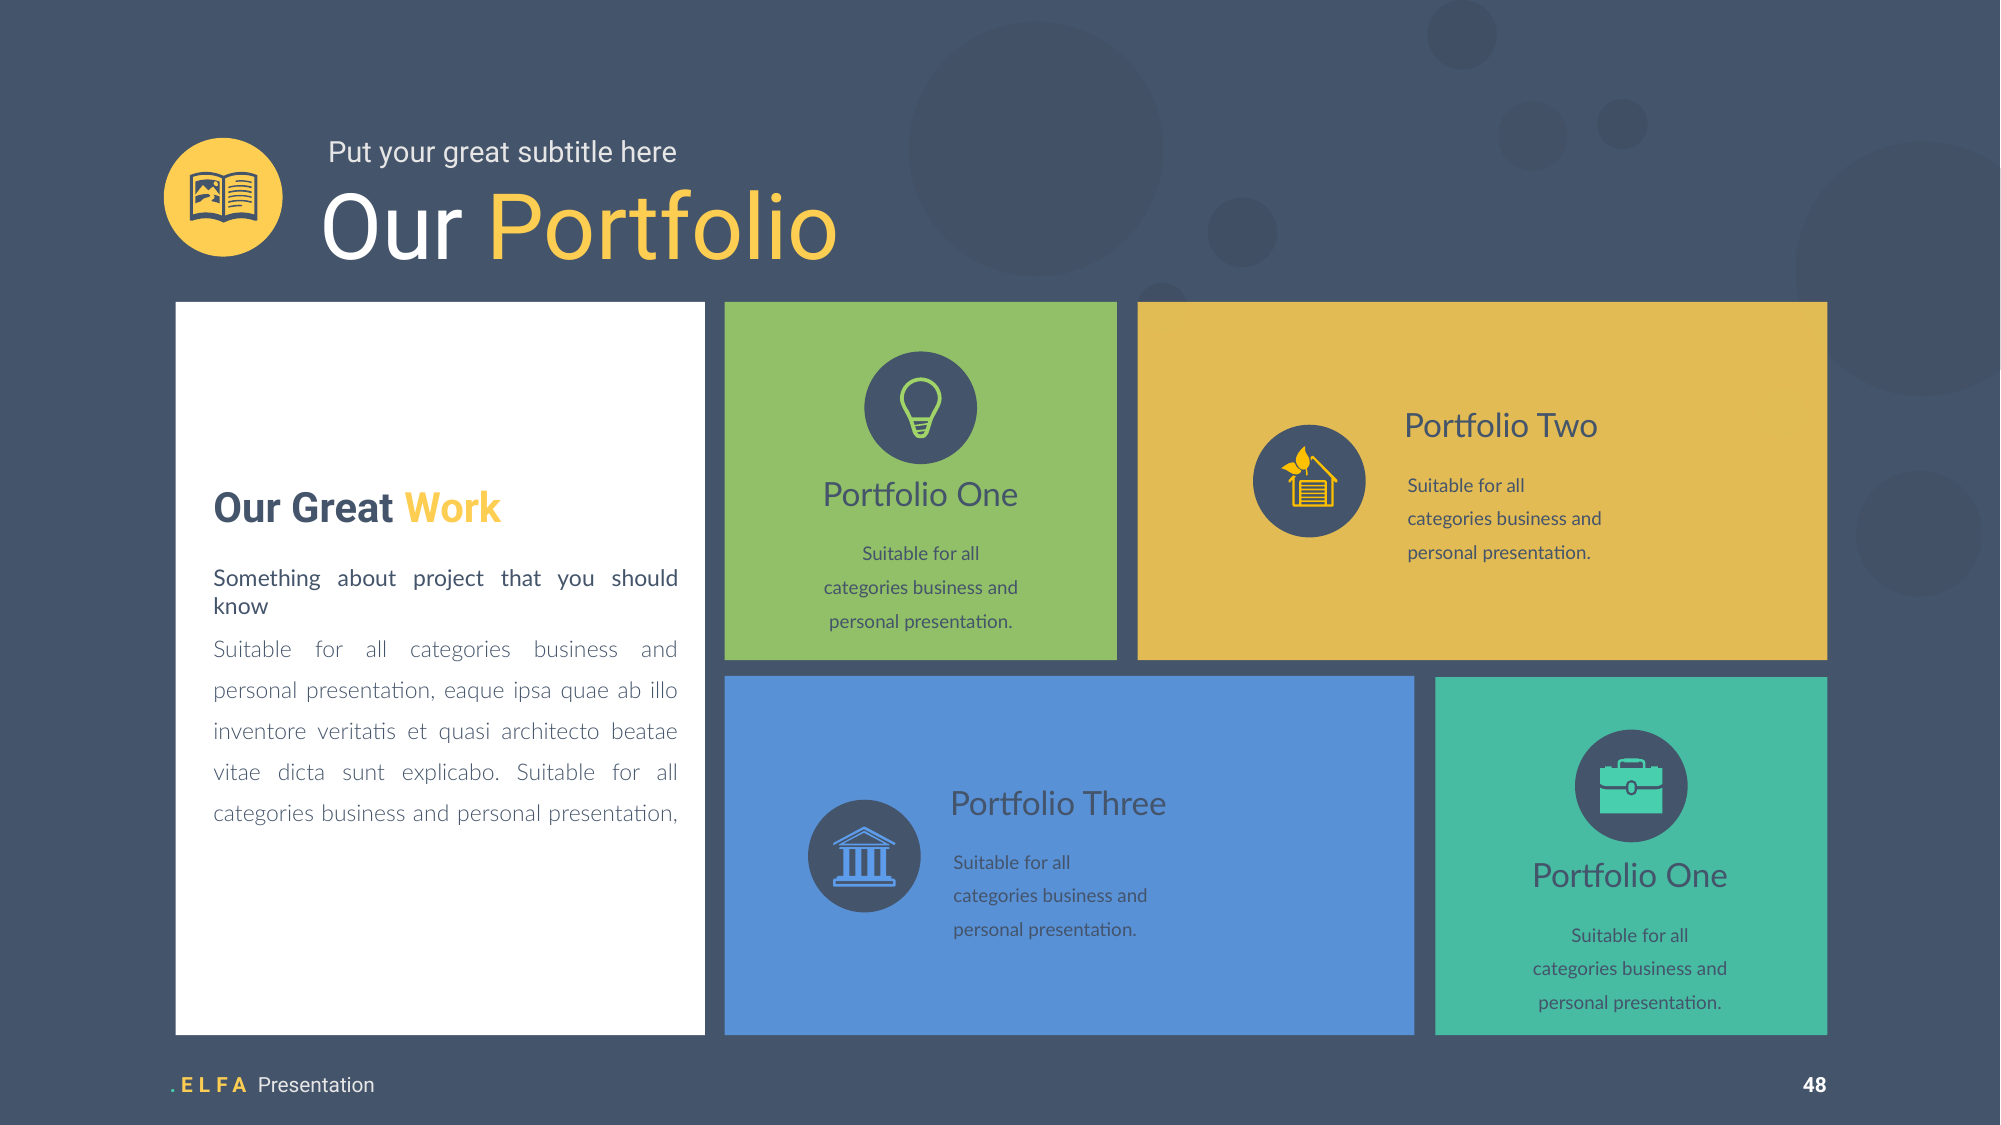

Put your great subtitle here

Our Portfolio

Portfolio Two

Suitable for all categories business and personal presentation.
Portfolio One
Our Great Work
Suitable for all categories business and personal presentation.
Something about project that you should know
Suitable for all categories business and personal presentation, eaque ipsa quae ab illo inventore veritatis et quasi architecto beatae vitae dicta sunt explicabo. Suitable for all categories business and personal presentation,

Portfolio Three

Suitable for all categories business and personal presentation.

Portfolio One
Suitable for all categories business and personal presentation.